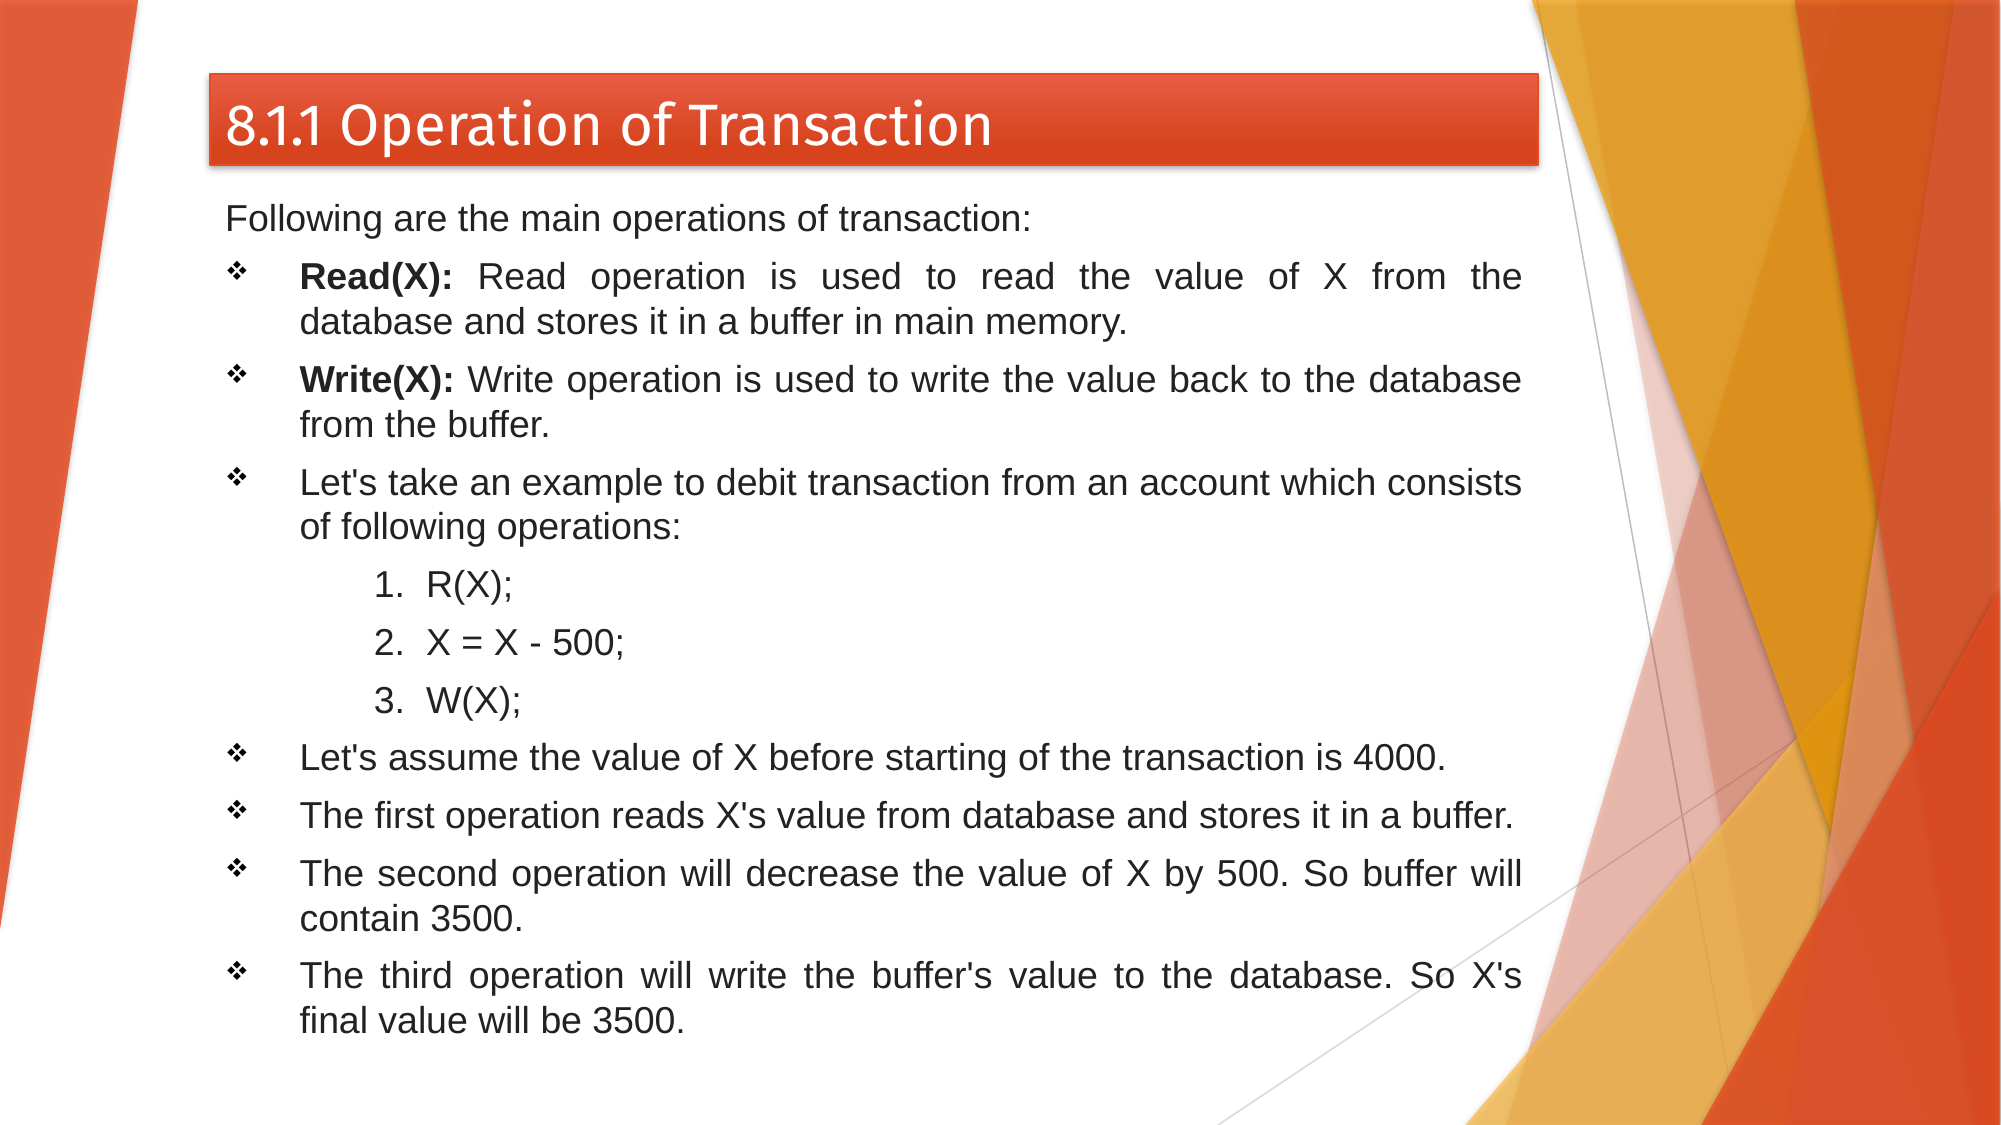

# 8.1.1 Operation of Transaction
Following are the main operations of transaction:
Read(X): Read operation is used to read the value of X from the database and stores it in a buffer in main memory.
Write(X): Write operation is used to write the value back to the database from the buffer.
Let's take an example to debit transaction from an account which consists of following operations:
1.  R(X);
2.  X = X - 500;
3.  W(X);
Let's assume the value of X before starting of the transaction is 4000.
The first operation reads X's value from database and stores it in a buffer.
The second operation will decrease the value of X by 500. So buffer will contain 3500.
The third operation will write the buffer's value to the database. So X's final value will be 3500.